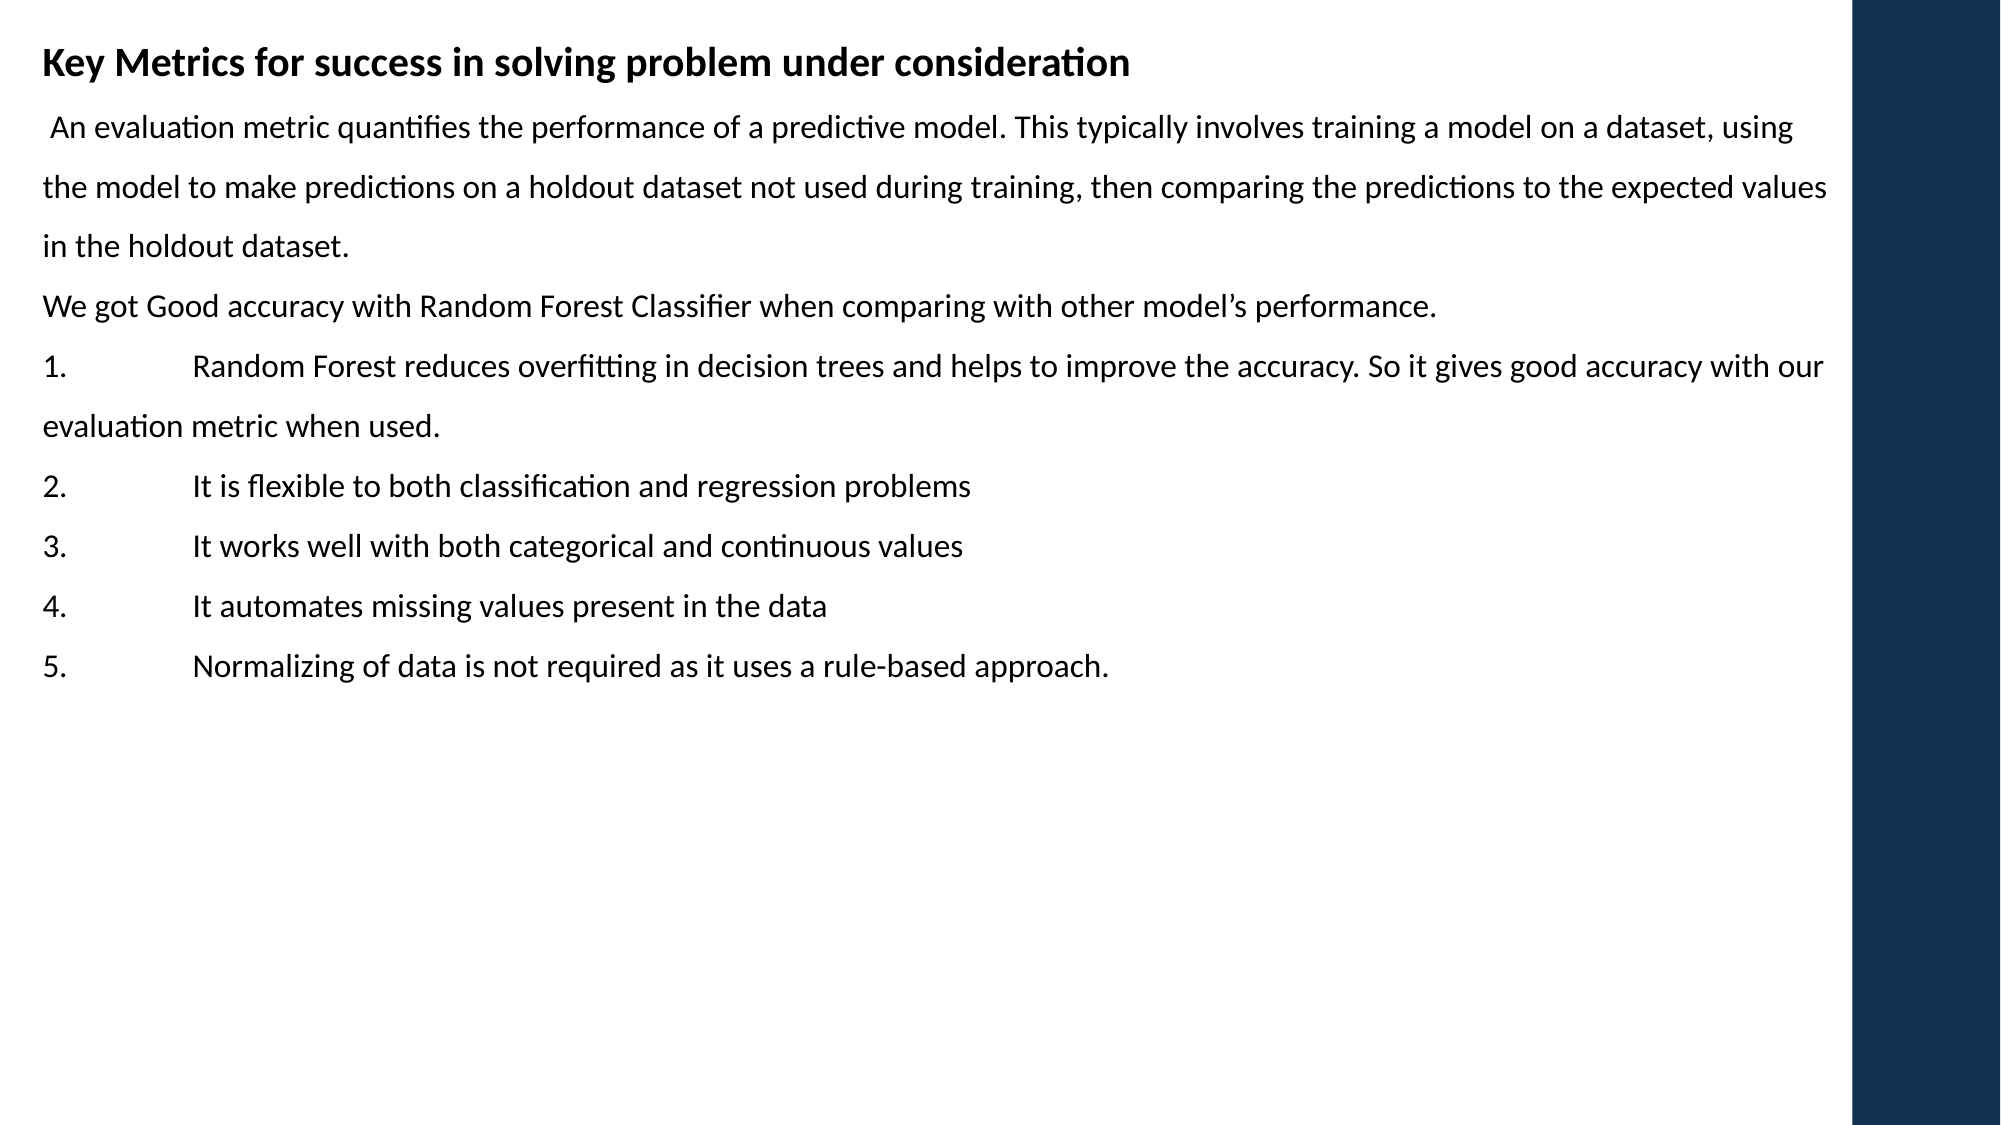

Key Metrics for success in solving problem under consideration
 An evaluation metric quantifies the performance of a predictive model. This typically involves training a model on a dataset, using the model to make predictions on a holdout dataset not used during training, then comparing the predictions to the expected values in the holdout dataset.
We got Good accuracy with Random Forest Classifier when comparing with other model’s performance.
1.	Random Forest reduces overfitting in decision trees and helps to improve the accuracy. So it gives good accuracy with our evaluation metric when used.
2.	It is flexible to both classification and regression problems
3.	It works well with both categorical and continuous values
4.	It automates missing values present in the data
5.	Normalizing of data is not required as it uses a rule-based approach.